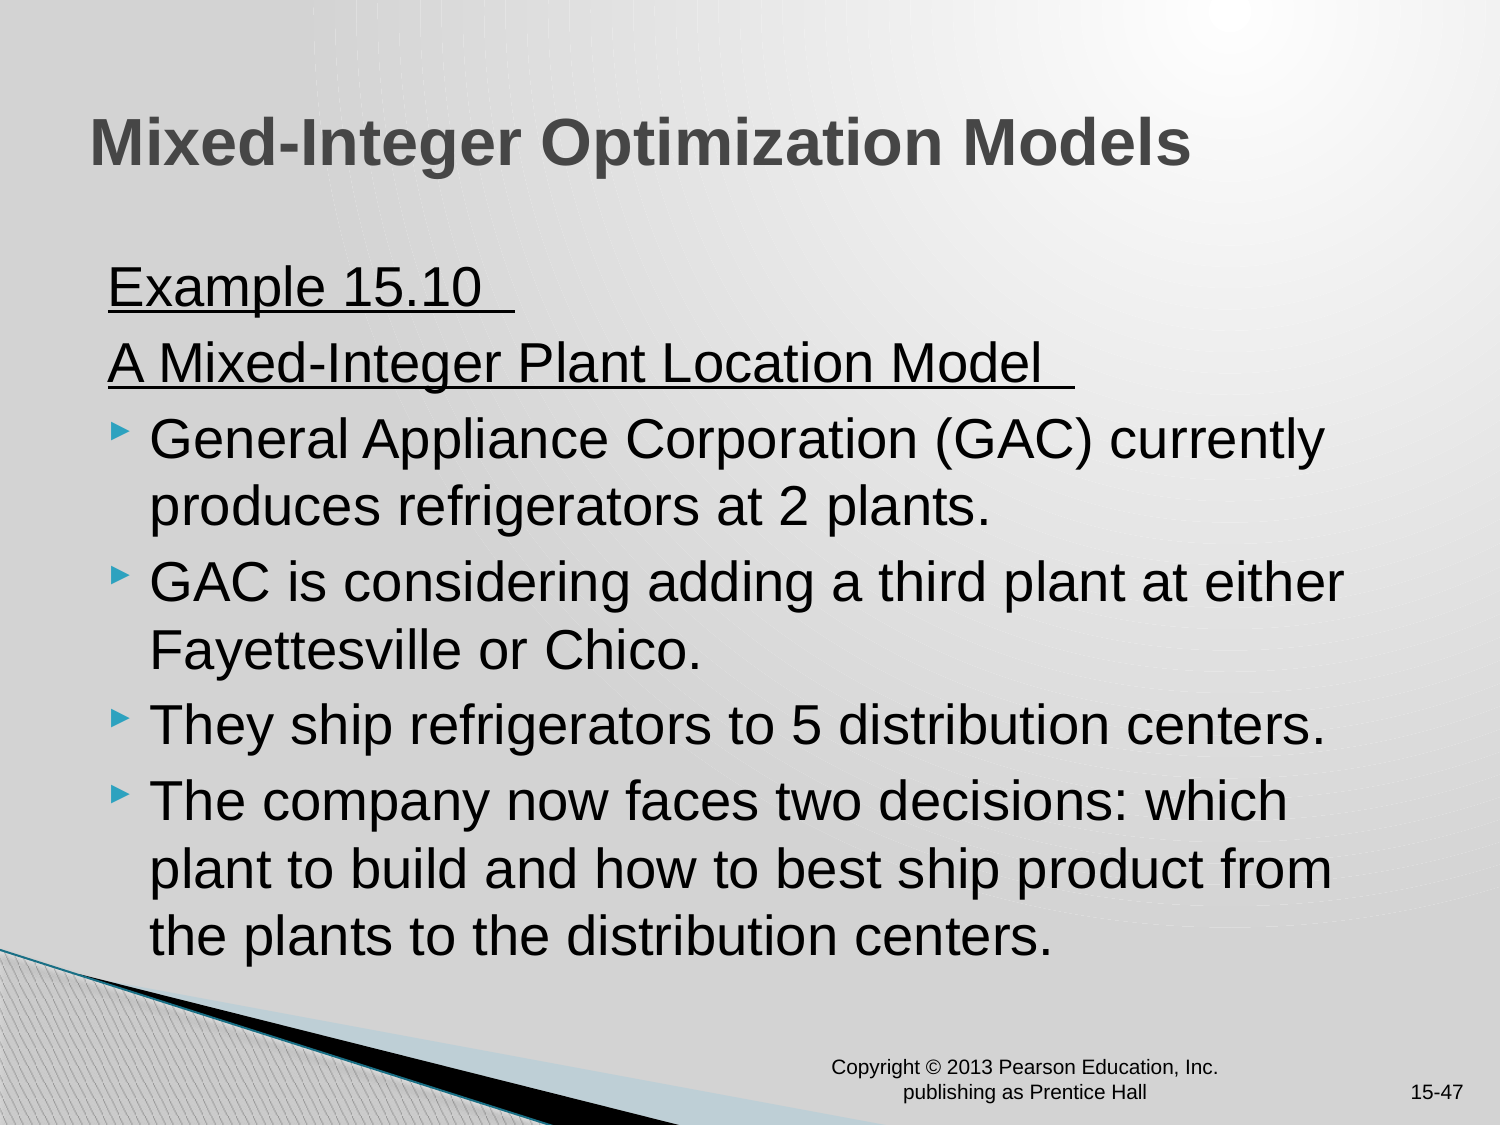

# Mixed-Integer Optimization Models
Example 15.10
A Mixed-Integer Plant Location Model
General Appliance Corporation (GAC) currently produces refrigerators at 2 plants.
GAC is considering adding a third plant at either Fayettesville or Chico.
They ship refrigerators to 5 distribution centers.
The company now faces two decisions: which plant to build and how to best ship product from the plants to the distribution centers.
Copyright © 2013 Pearson Education, Inc. publishing as Prentice Hall
15-47